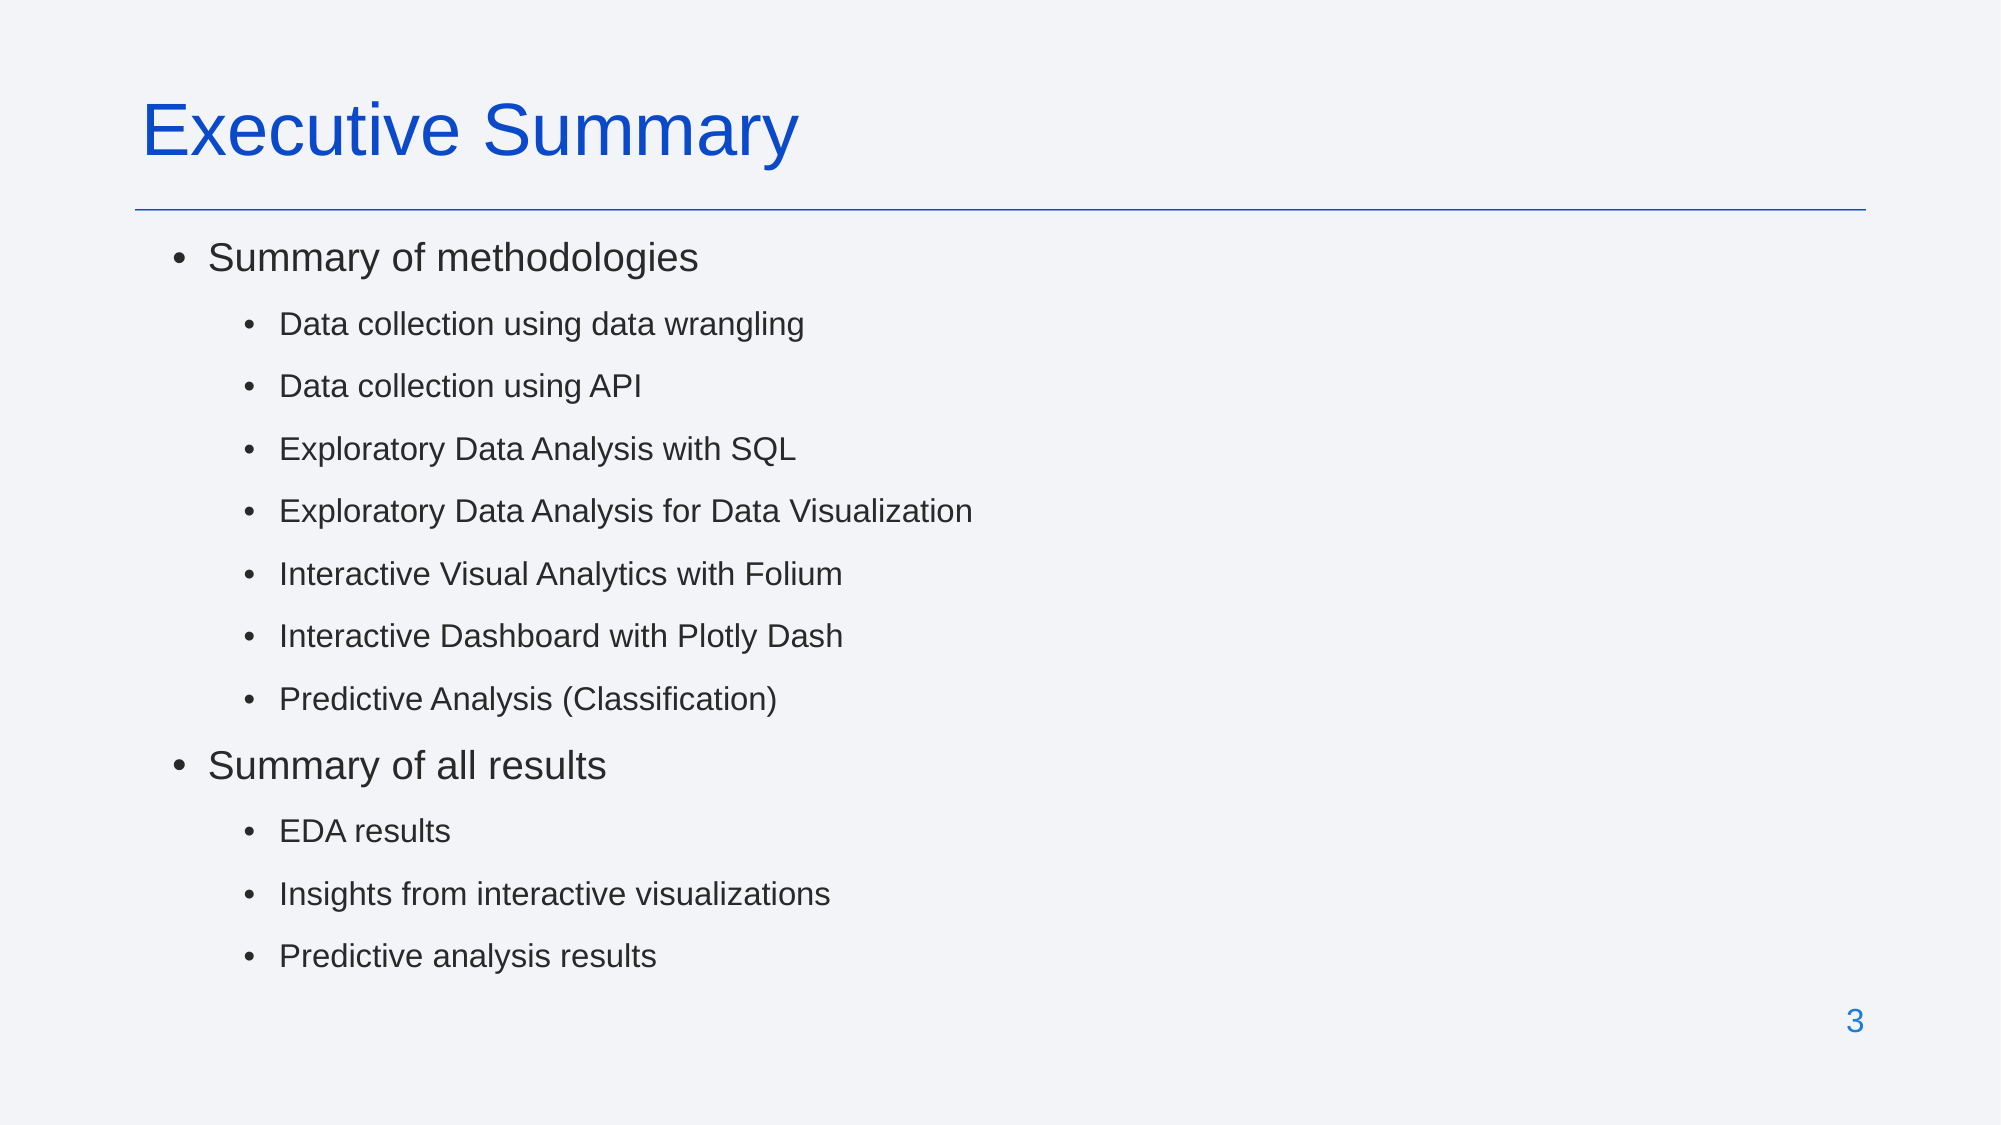

Executive Summary
Summary of methodologies
Data collection using data wrangling
Data collection using API
Exploratory Data Analysis with SQL
Exploratory Data Analysis for Data Visualization
Interactive Visual Analytics with Folium
Interactive Dashboard with Plotly Dash
Predictive Analysis (Classification)
Summary of all results
EDA results
Insights from interactive visualizations
Predictive analysis results
3